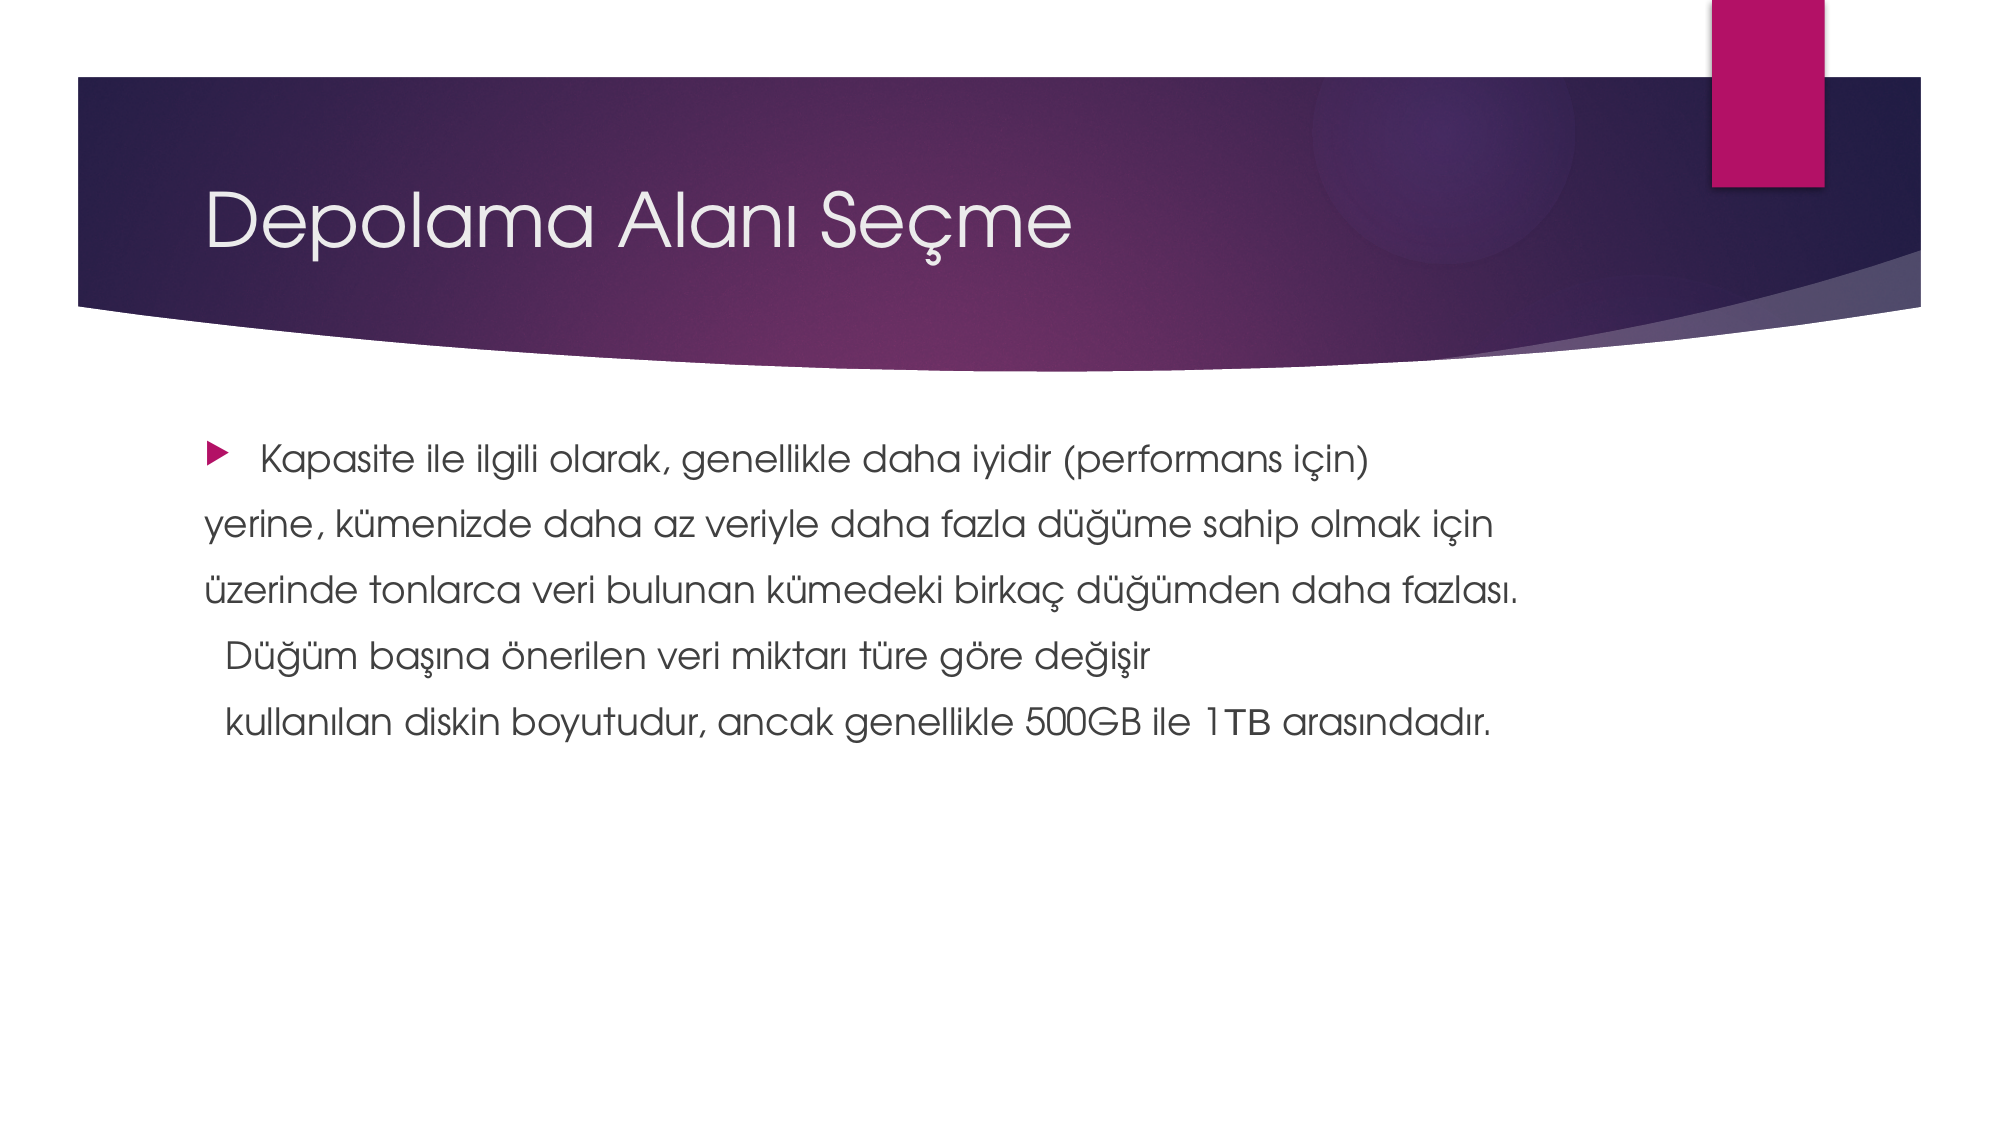

# Depolama Alanı Seçme
Kapasite ile ilgili olarak, genellikle daha iyidir (performans için)
yerine, kümenizde daha az veriyle daha fazla düğüme sahip olmak için
üzerinde tonlarca veri bulunan kümedeki birkaç düğümden daha fazlası.
  Düğüm başına önerilen veri miktarı türe göre değişir
  kullanılan diskin boyutudur, ancak genellikle 500GB ile 1ТВ arasındadır.